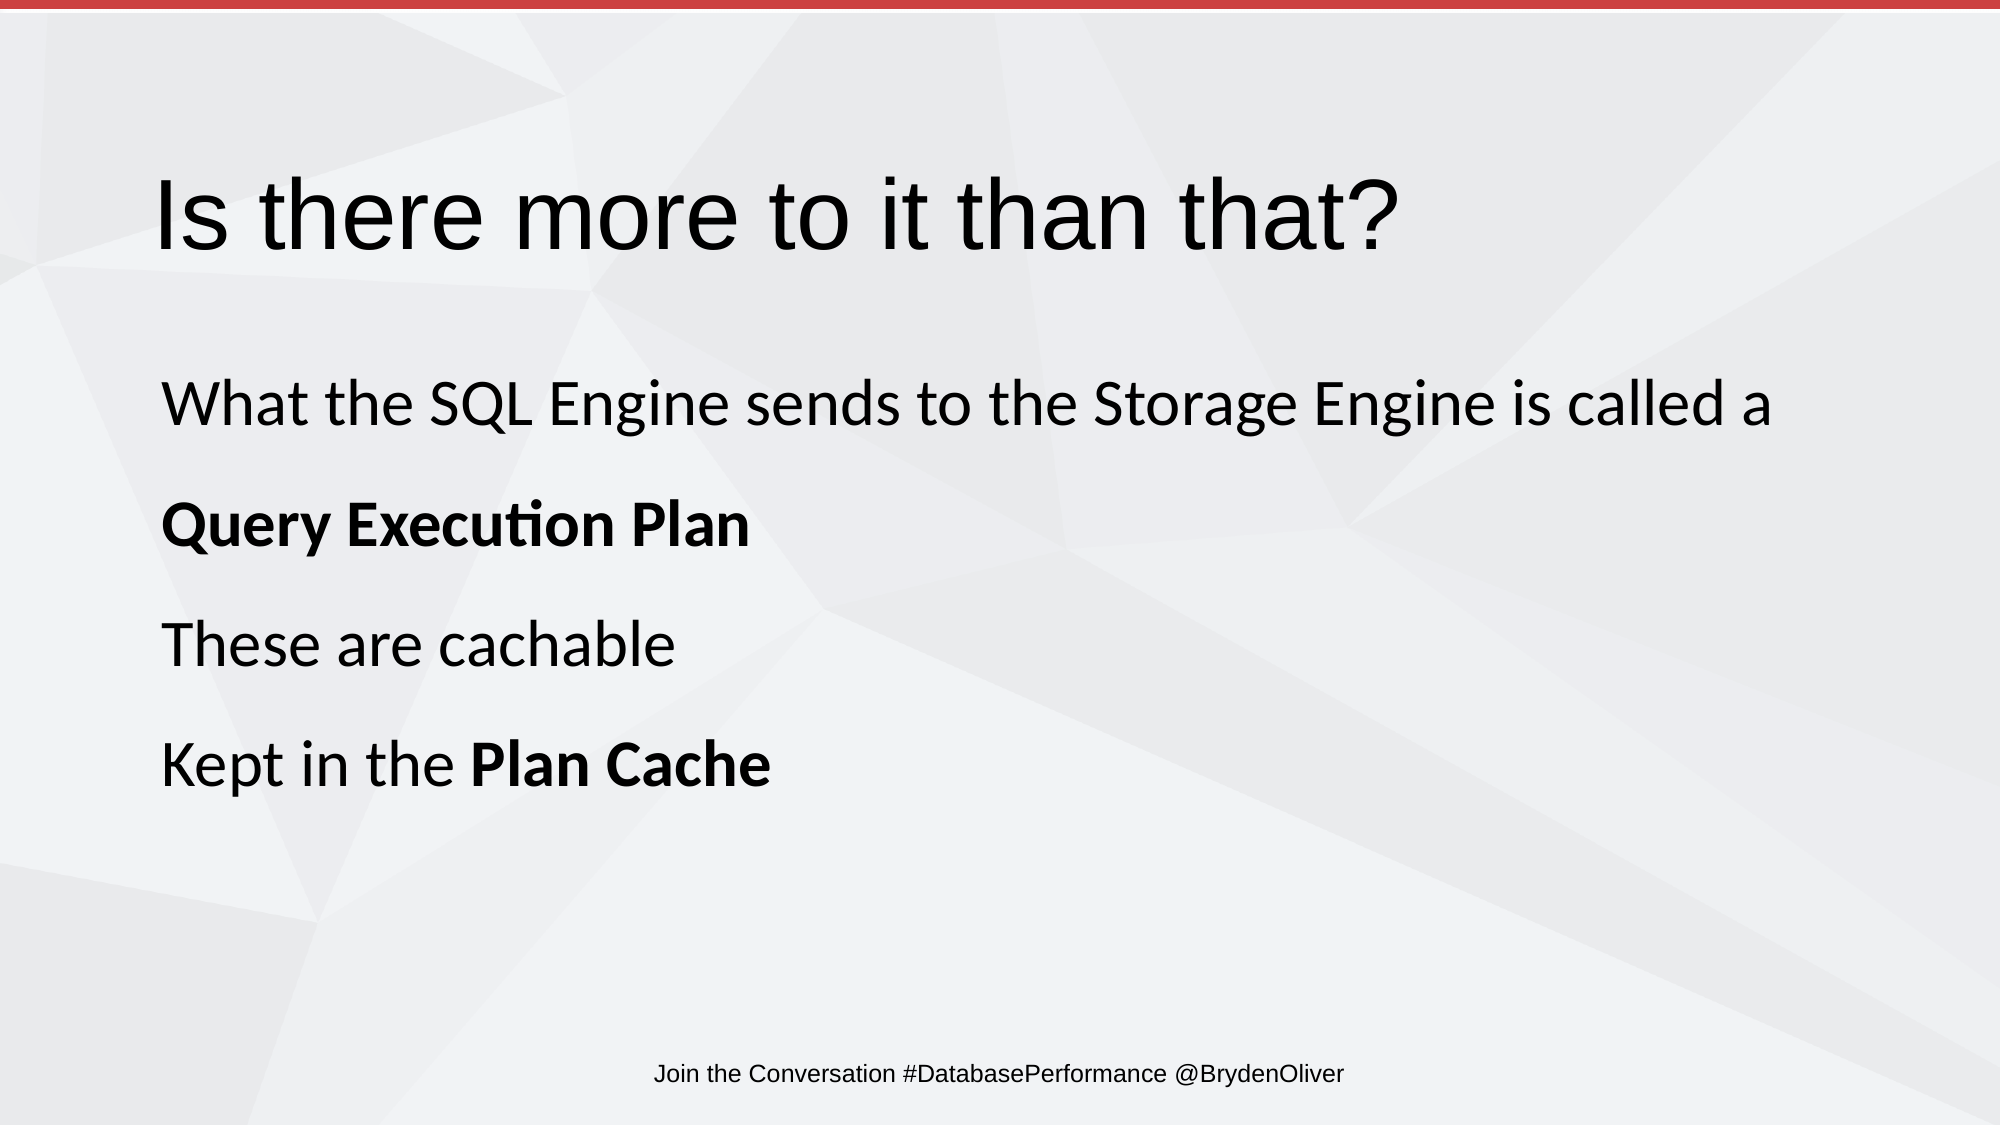

# Is there more to it than that?
What the SQL Engine sends to the Storage Engine is called a Query Execution Plan
These are cachable
Kept in the Plan Cache
Join the Conversation #DatabasePerformance @BrydenOliver